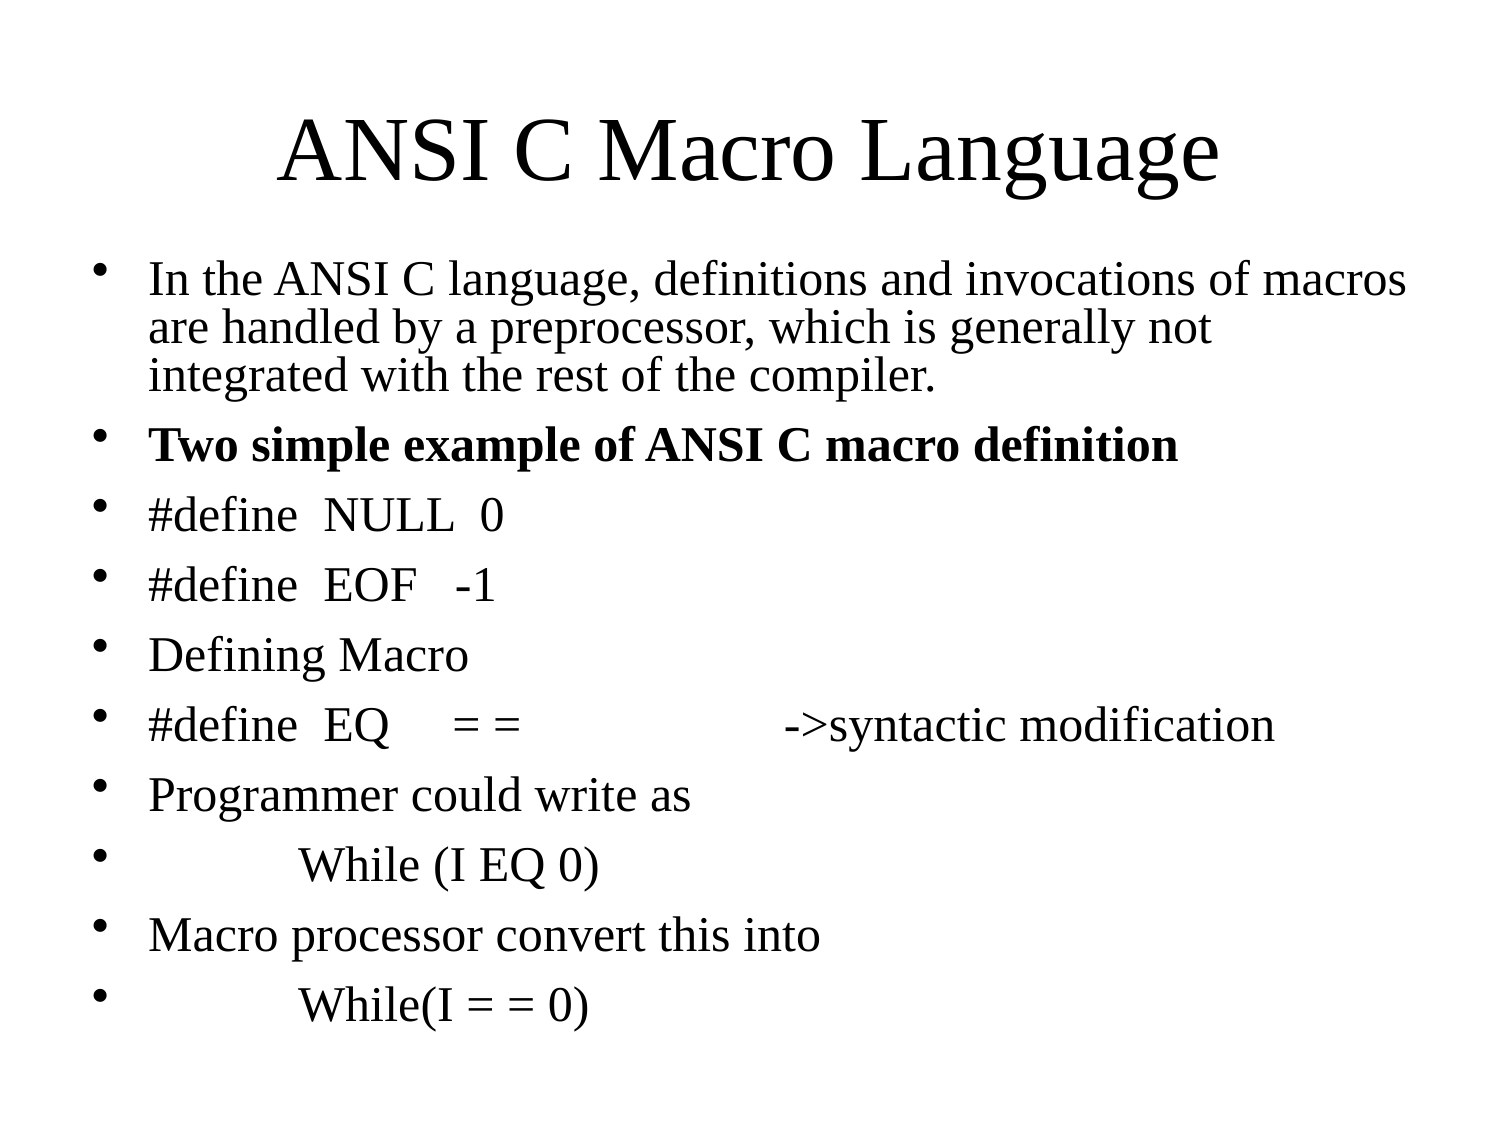

# ANSI C Macro Language
In the ANSI C language, definitions and invocations of macros are handled by a preprocessor, which is generally not integrated with the rest of the compiler.
Two simple example of ANSI C macro definition
#define  NULL  0
#define  EOF   -1
Defining Macro
#define  EQ     = =                     ->syntactic modification
Programmer could write as
	While (I EQ 0)
Macro processor convert this into
	While(I = = 0)